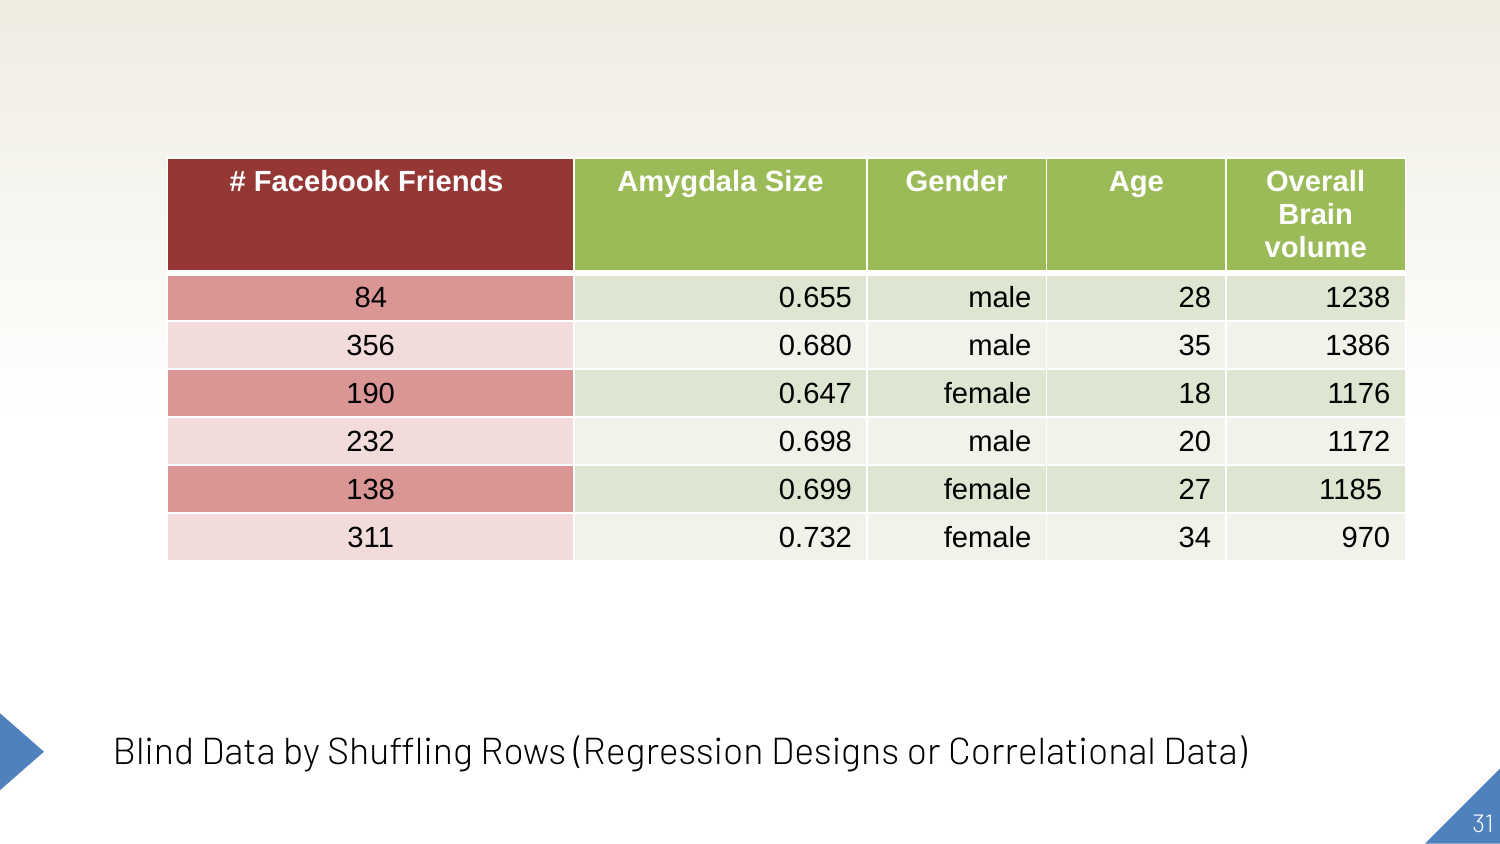

| # Facebook Friends | Amygdala Size | Gender | Age | Overall Brain volume |
| --- | --- | --- | --- | --- |
| 84 | 0.655 | male | 28 | 1238 |
| 356 | 0.680 | male | 35 | 1386 |
| 190 | 0.647 | female | 18 | 1176 |
| 232 | 0.698 | male | 20 | 1172 |
| 138 | 0.699 | female | 27 | 1185 |
| 311 | 0.732 | female | 34 | 970 |
Blind Data by Shuffling Rows (Regression Designs or Correlational Data)
31